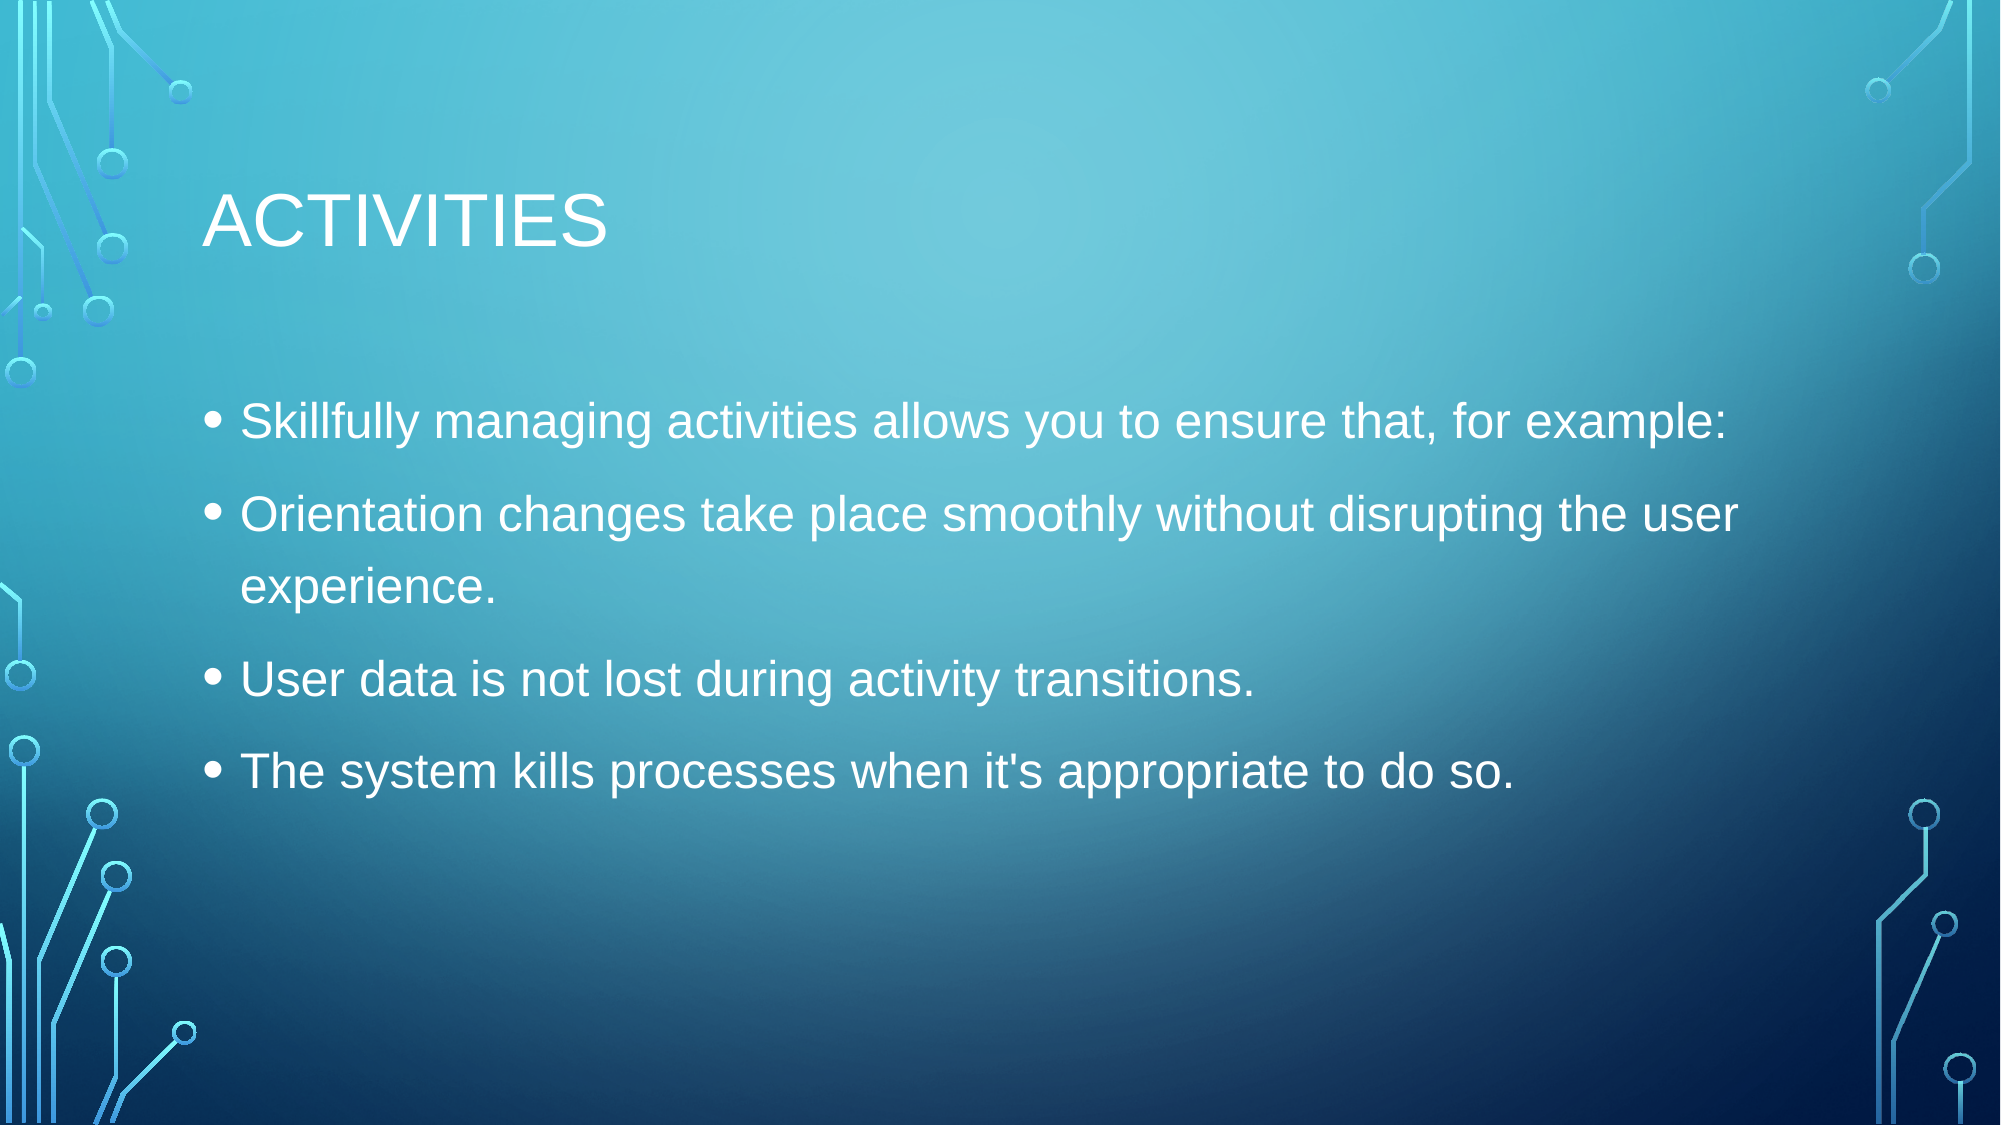

# Activities
Skillfully managing activities allows you to ensure that, for example:
Orientation changes take place smoothly without disrupting the user experience.
User data is not lost during activity transitions.
The system kills processes when it's appropriate to do so.